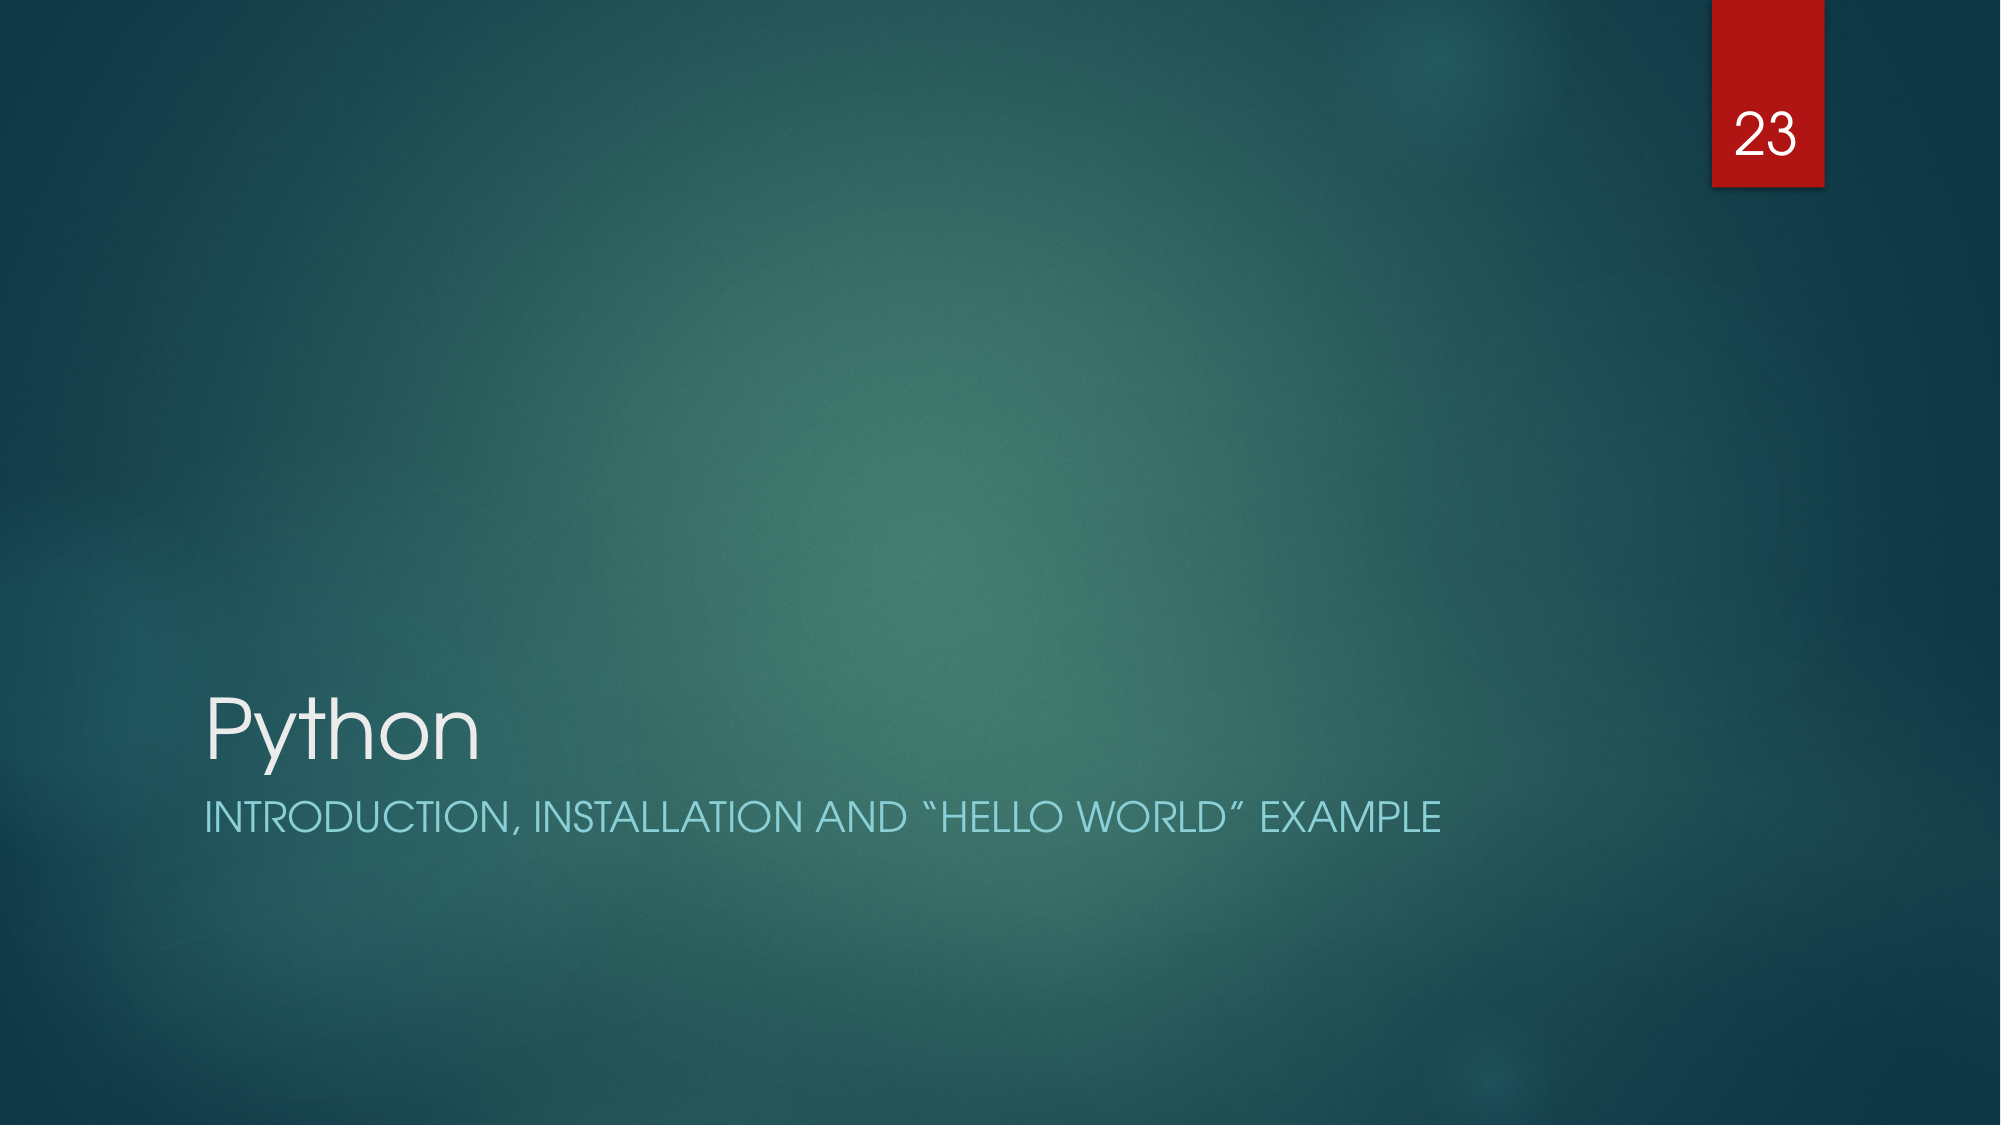

23
# Python
Introduction, installation and “hello world” example